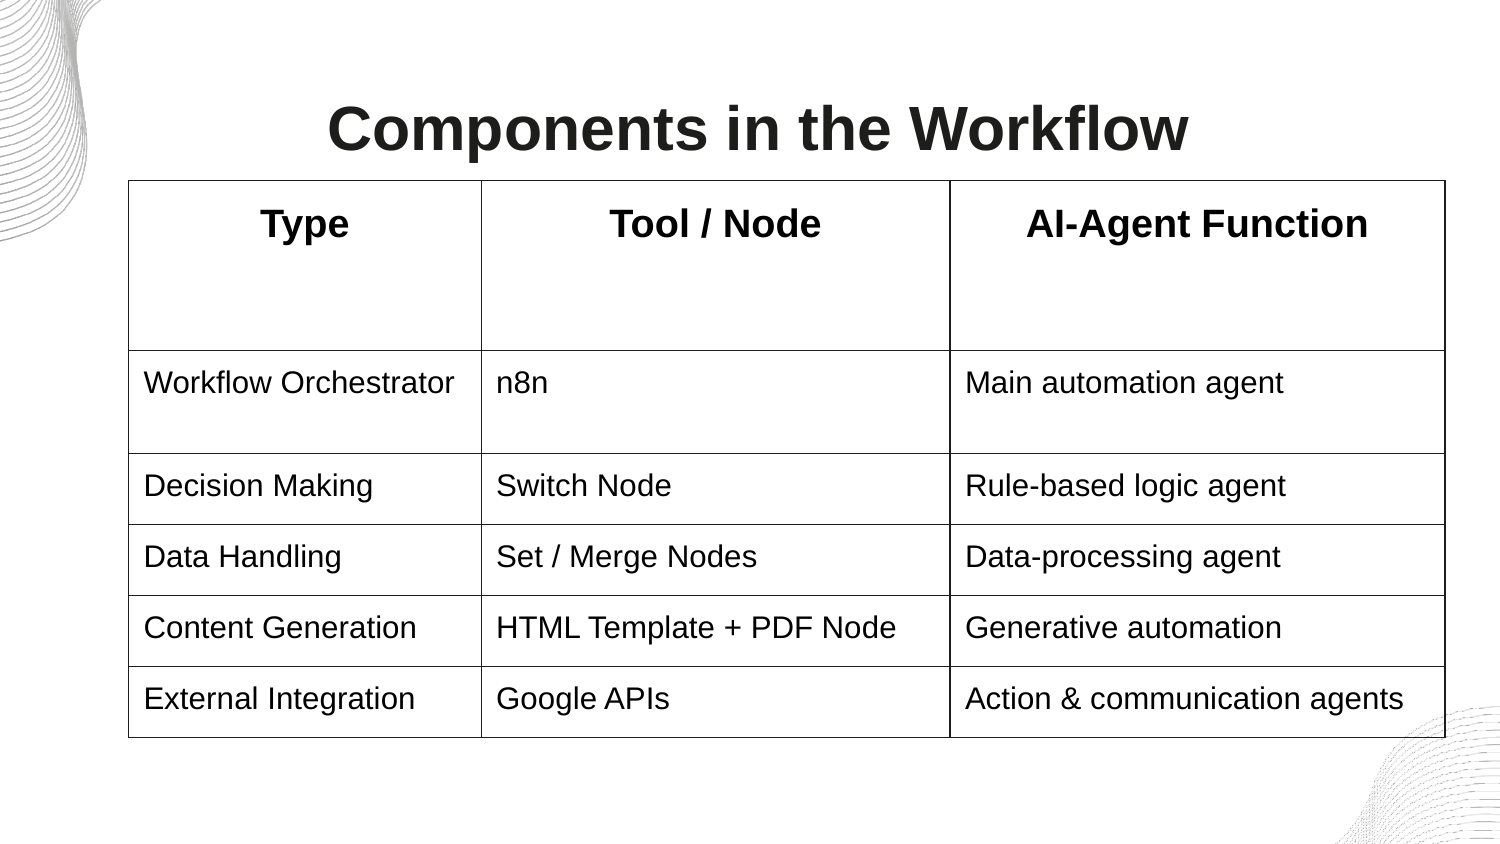

# Components in the Workflow
| Type | Tool / Node | AI-Agent Function |
| --- | --- | --- |
| Workflow Orchestrator | n8n | Main automation agent |
| Decision Making | Switch Node | Rule-based logic agent |
| Data Handling | Set / Merge Nodes | Data-processing agent |
| Content Generation | HTML Template + PDF Node | Generative automation |
| External Integration | Google APIs | Action & communication agents |